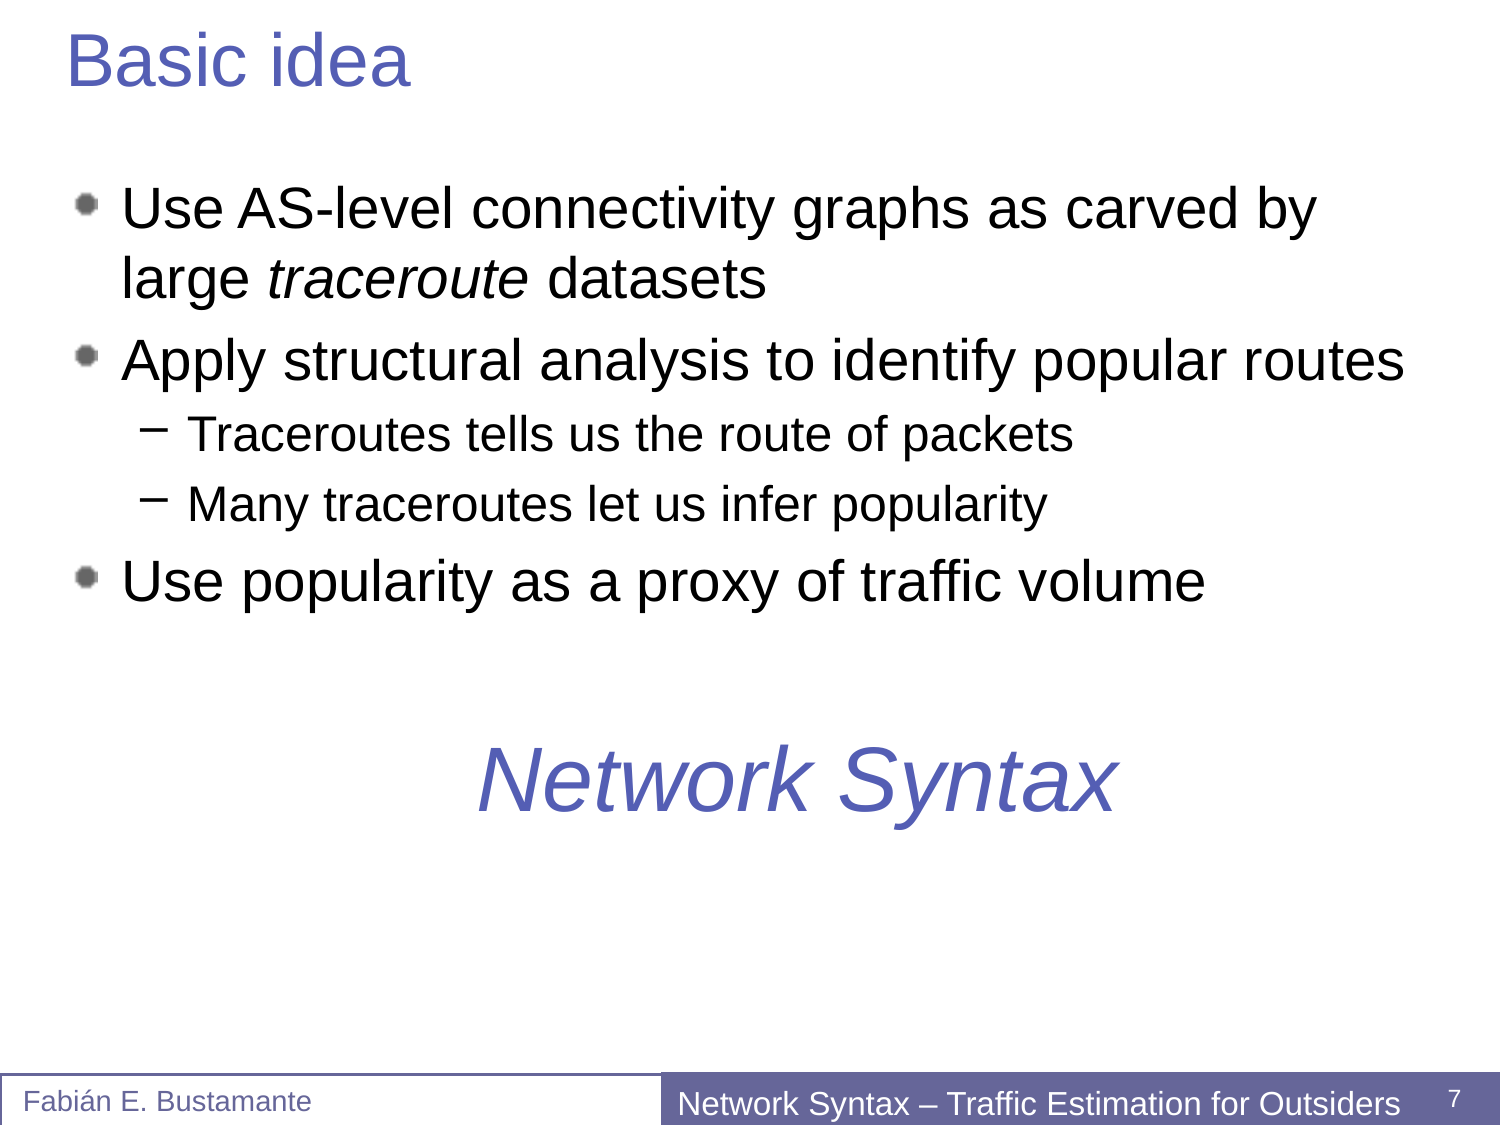

# Basic idea
Use AS-level connectivity graphs as carved by large traceroute datasets
Apply structural analysis to identify popular routes
Traceroutes tells us the route of packets
Many traceroutes let us infer popularity
Use popularity as a proxy of traffic volume

Network Syntax